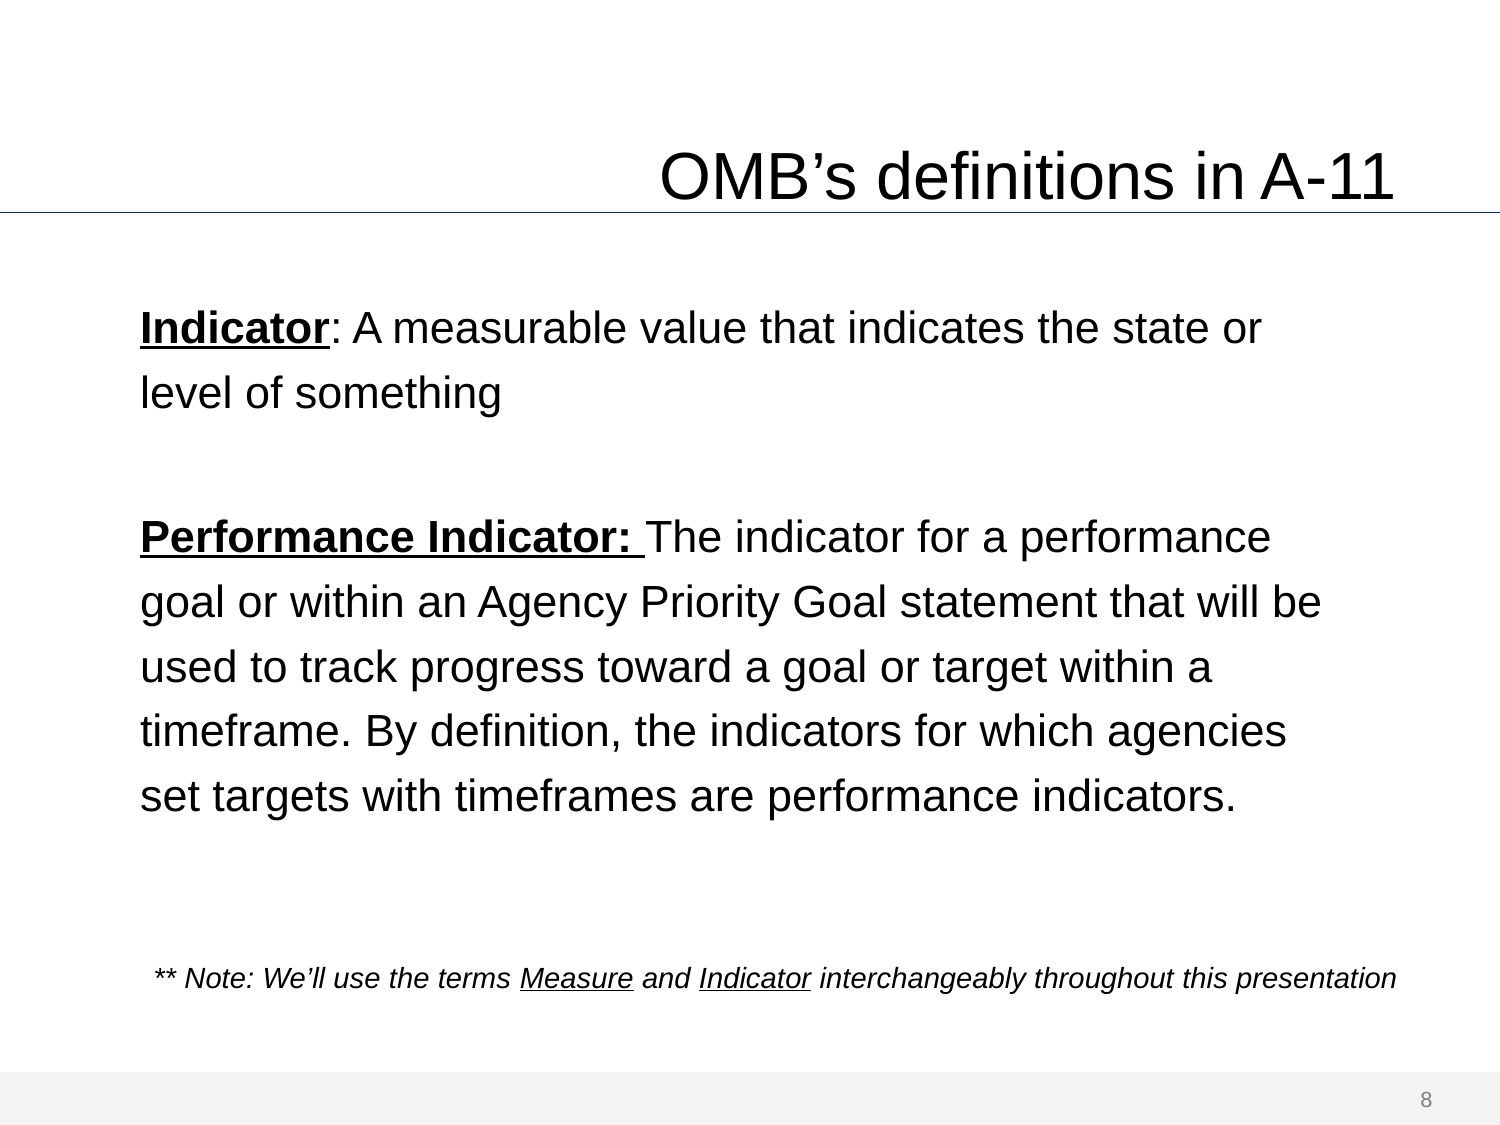

# What is an Indicator?
OMB’s definitions in A-11

Indicator: A measurable value that indicates the state or level of something

Performance Indicator: The indicator for a performance goal or within an Agency Priority Goal statement that will be used to track progress toward a goal or target within a timeframe. By definition, the indicators for which agencies set targets with timeframes are performance indicators.

** Note: We’ll use the terms Measure and Indicator interchangeably throughout this presentation